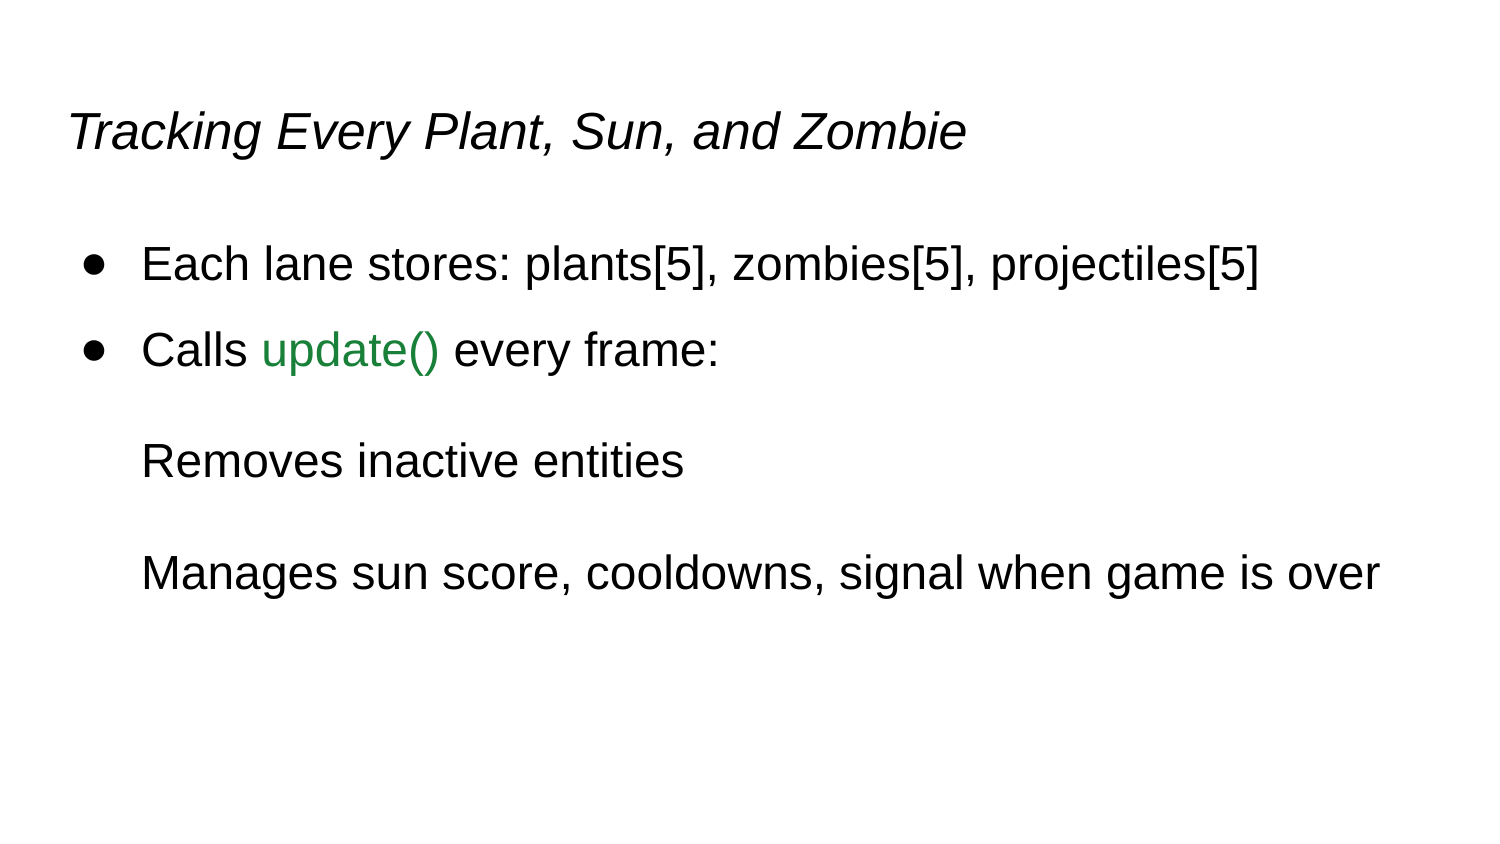

# Tracking Every Plant, Sun, and Zombie

Each lane stores: plants[5], zombies[5], projectiles[5]
Calls update() every frame:
Removes inactive entities
Manages sun score, cooldowns, signal when game is over